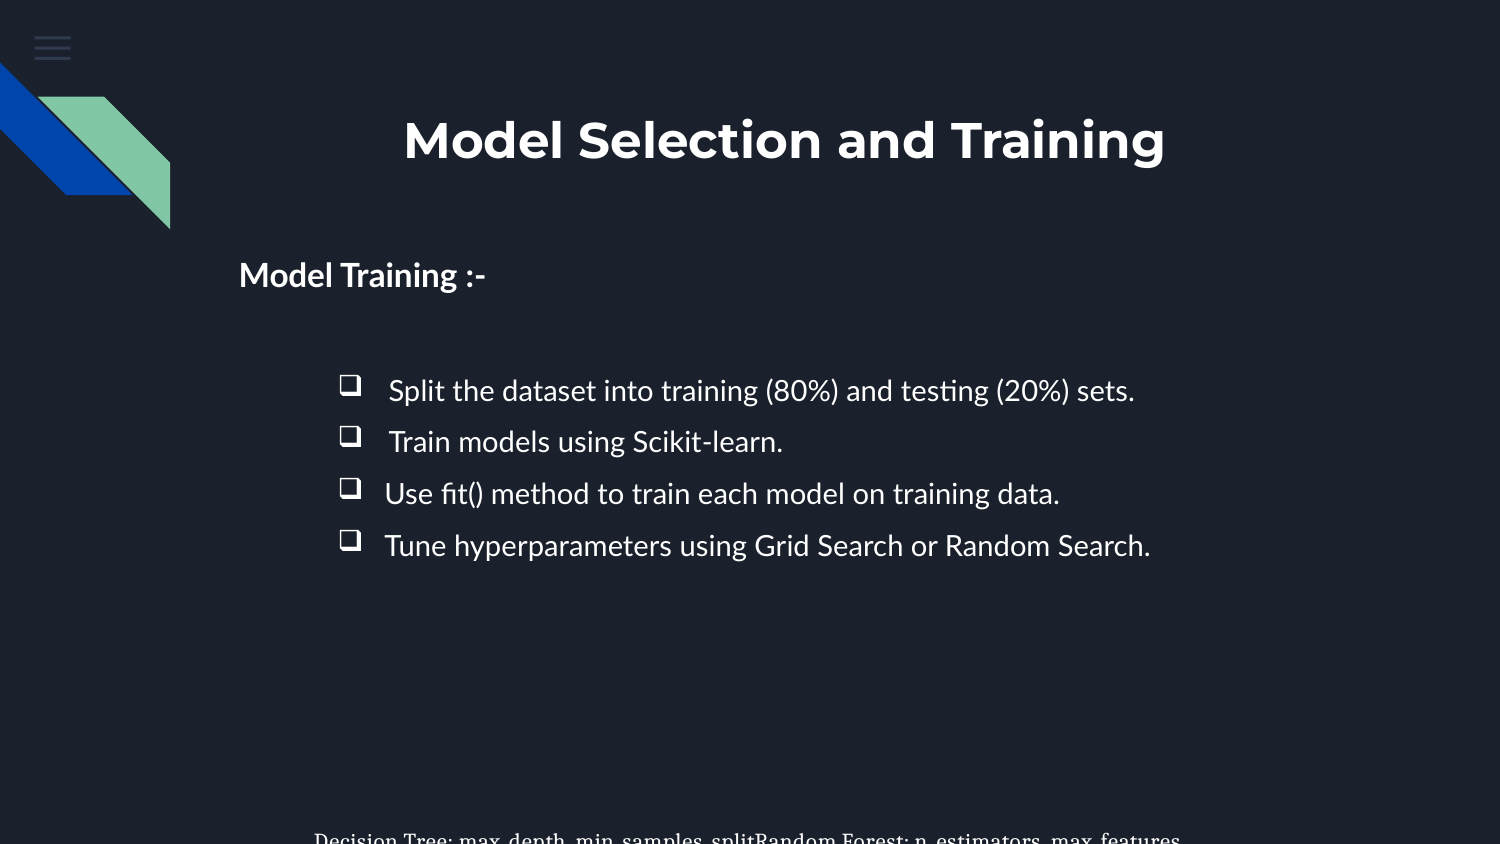

Use fit() method to train each model on training data.
# Model Selection and Training
Model Training :-

Split the dataset into training (80%) and testing (20%) sets.
Train models using Scikit-learn.
Use fit() method to train each model on training data.
Tune hyperparameters using Grid Search or Random Search.

Decision Tree: max_depth, min_samples_splitRandom Forest: n_estimators, max_features